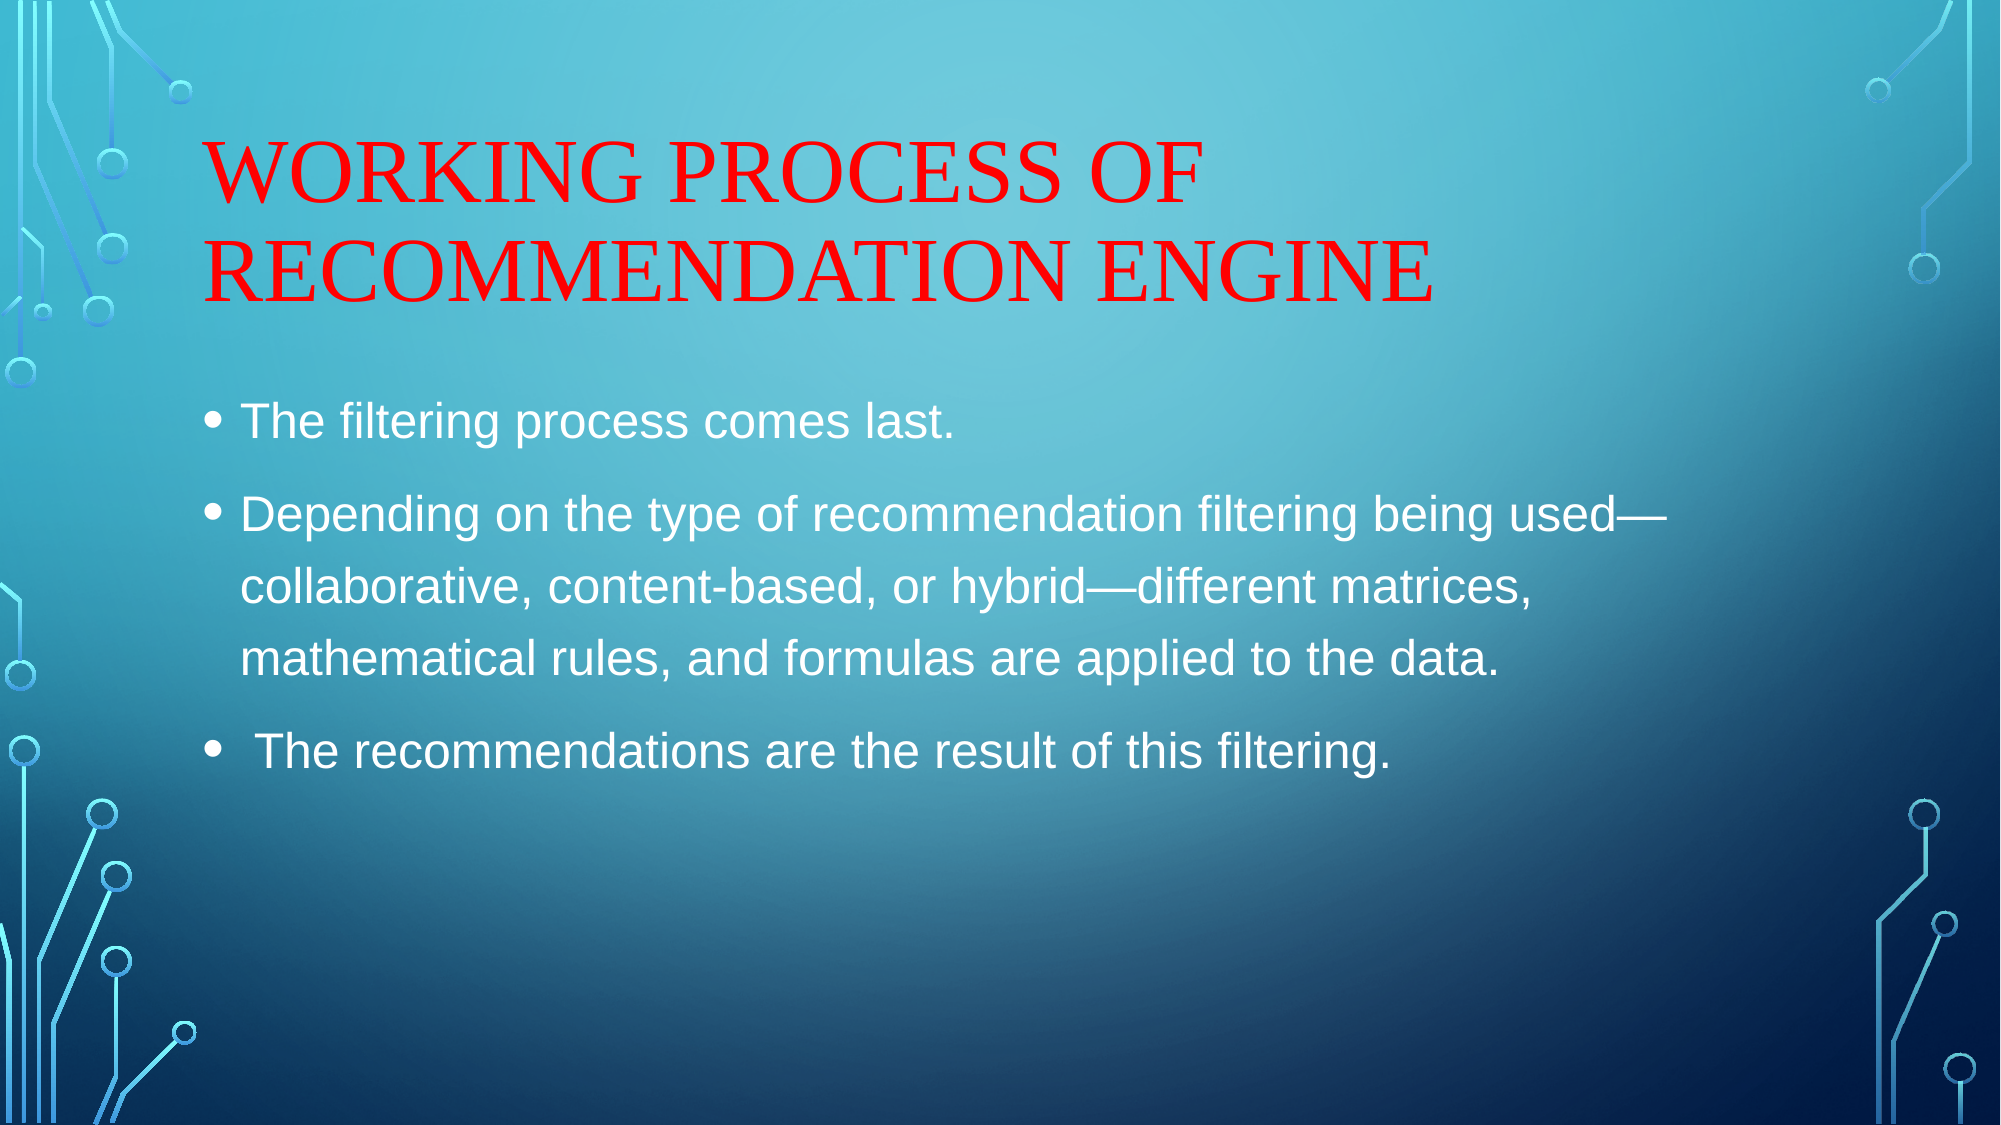

# Working process of Recommendation Engine
The filtering process comes last.
Depending on the type of recommendation filtering being used—collaborative, content-based, or hybrid—different matrices, mathematical rules, and formulas are applied to the data.
 The recommendations are the result of this filtering.